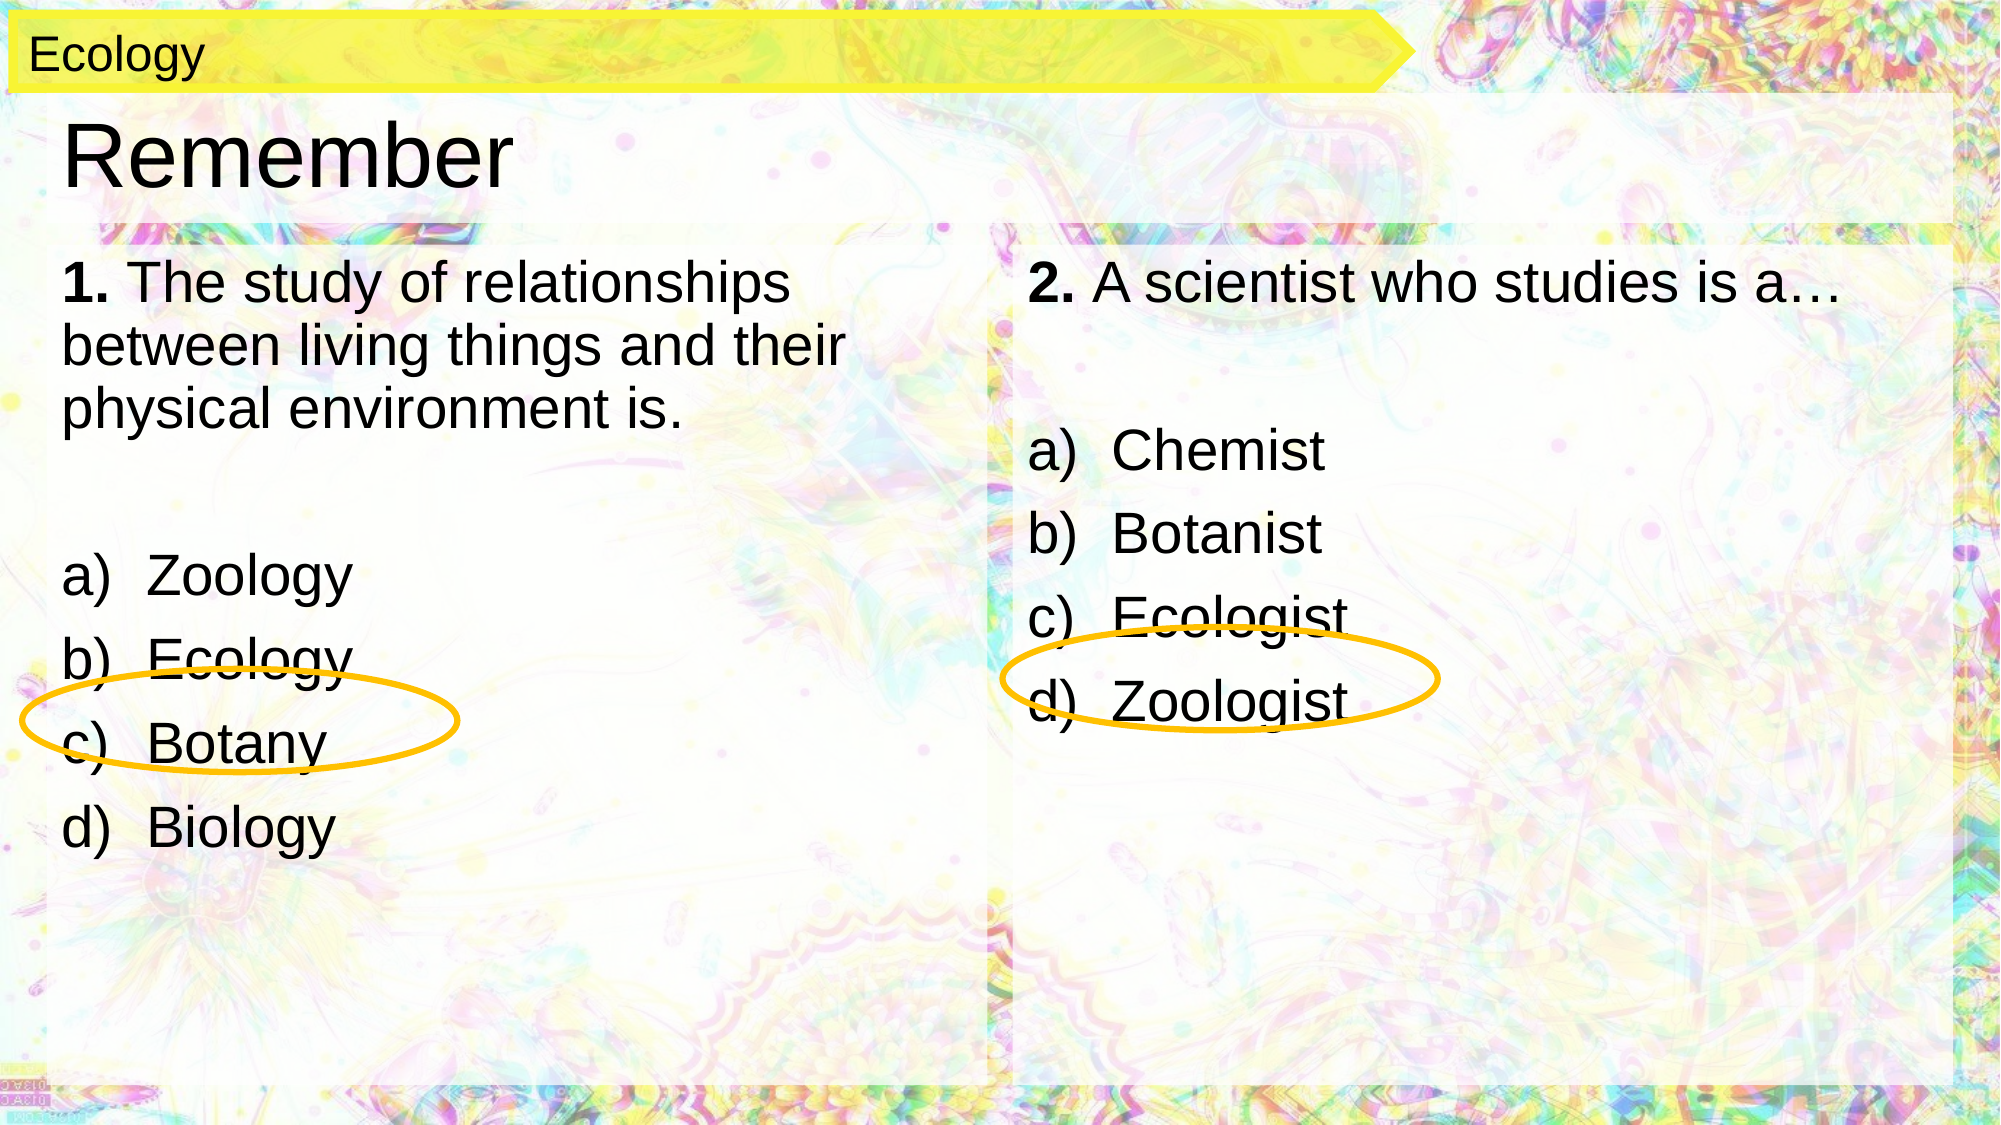

Ecology

# Remember
2. A scientist who studies is a…

Chemist
Botanist
Ecologist
Zoologist
1. The study of relationships between living things and their physical environment is.

Zoology
Ecology
Botany
Biology